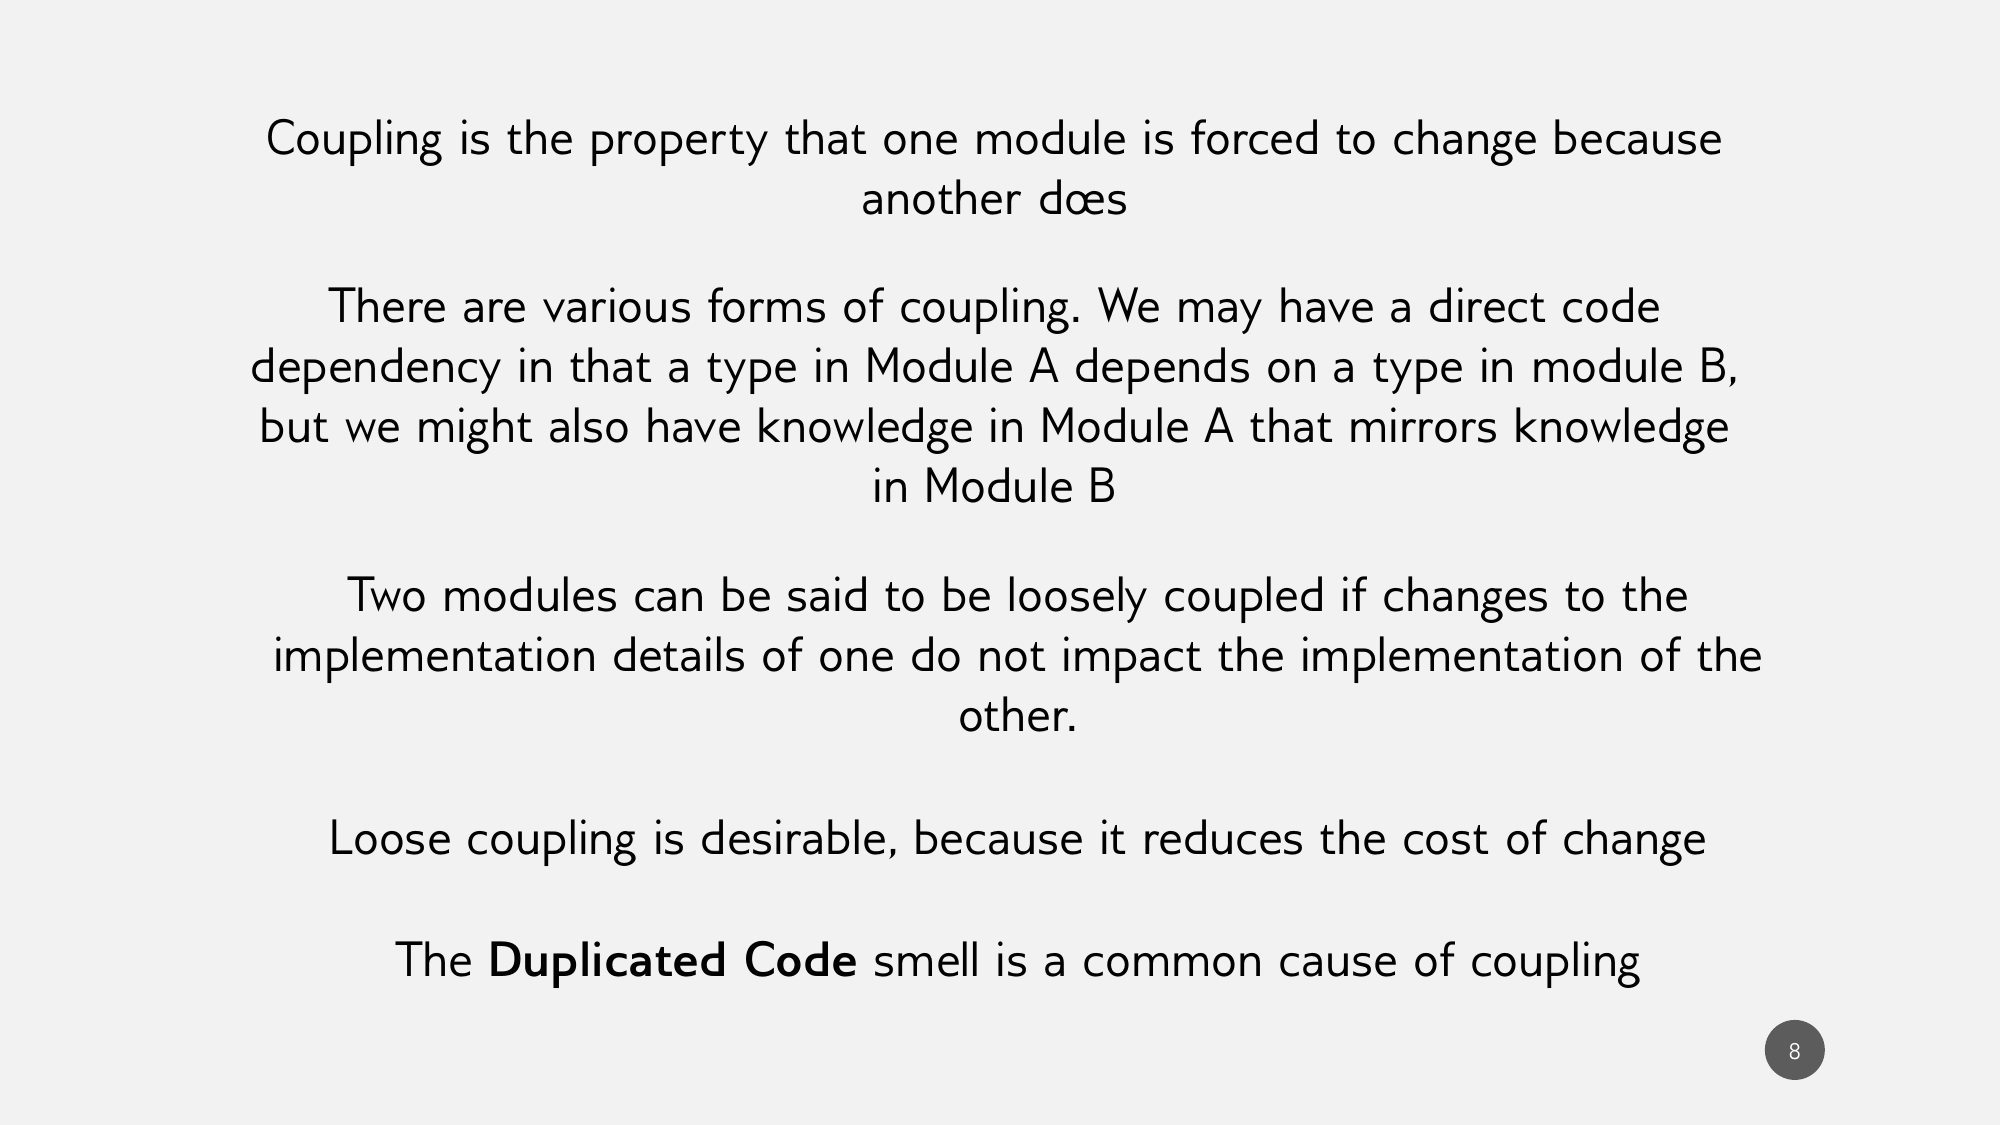

Coupling is the property that one module is forced to change because another does
There are various forms of coupling. We may have a direct code dependency in that a type in Module A depends on a type in module B, but we might also have knowledge in Module A that mirrors knowledge in Module B
Two modules can be said to be loosely coupled if changes to the implementation details of one do not impact the implementation of the other.
Loose coupling is desirable, because it reduces the cost of change
The Duplicated Code smell is a common cause of coupling
8